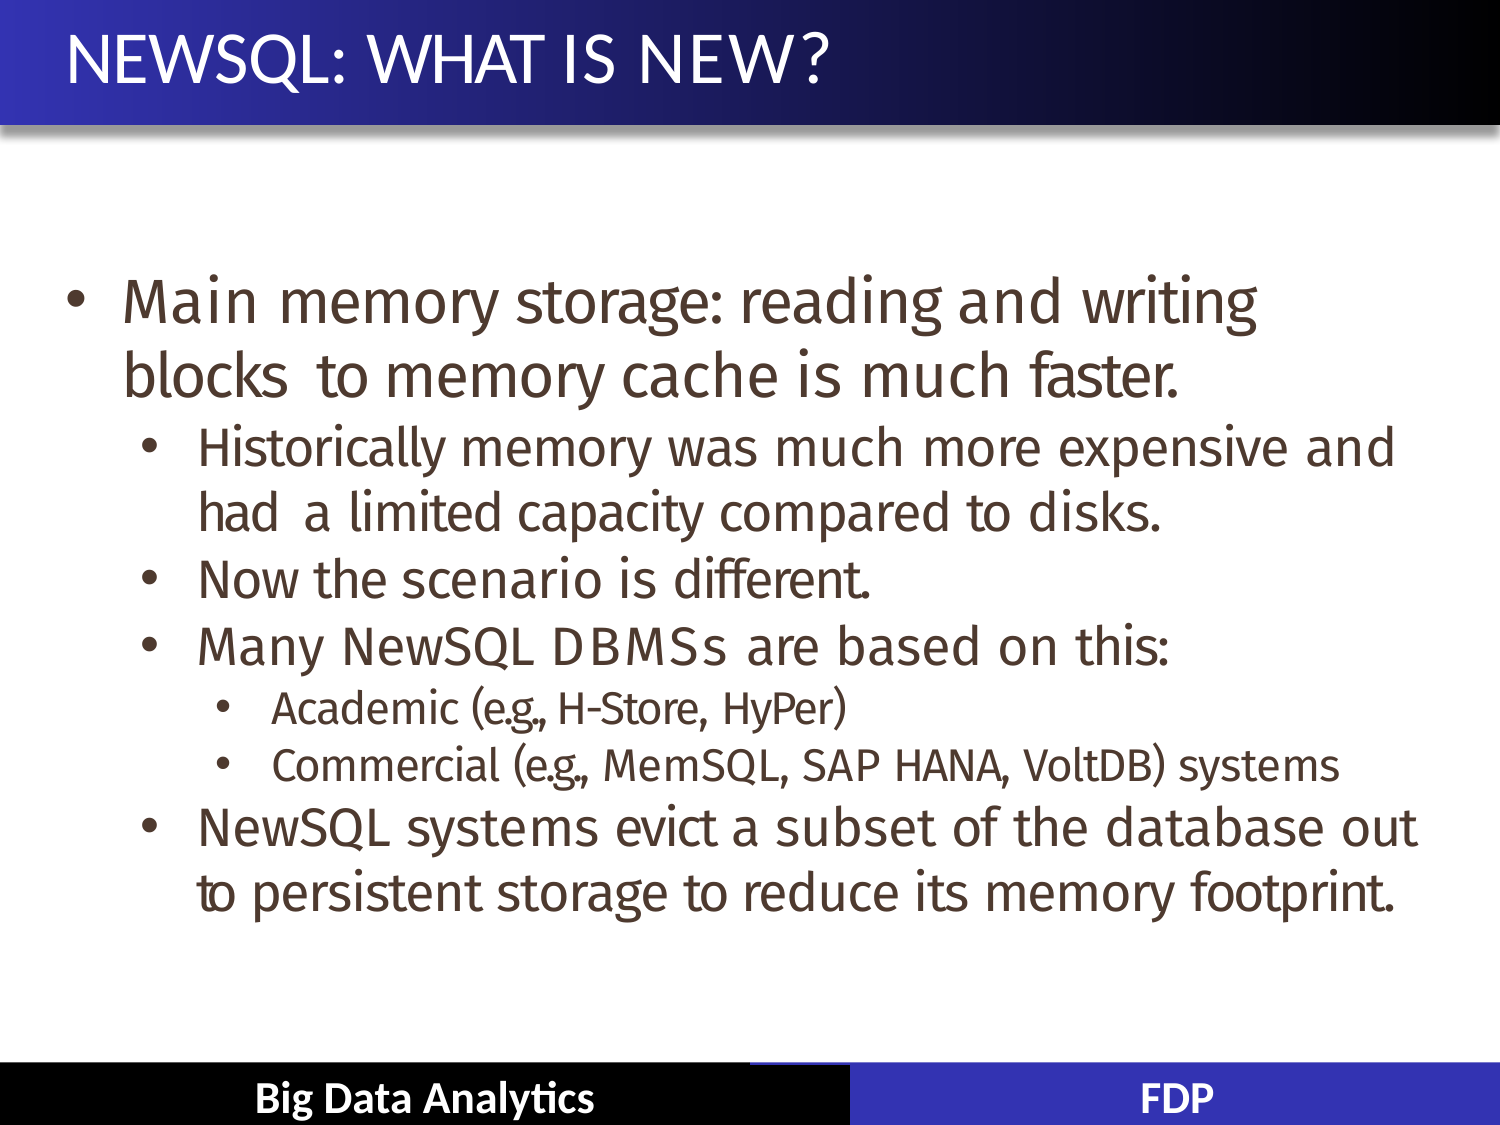

# NEWSQL: WHAT IS NEW?

Main memory storage: reading and writing blocks  to memory cache is much faster.
Historically memory was much more expensive and had  a limited capacity compared to disks.
Now the scenario is different.
Many NewSQL DBMSs are based on this:
Academic (e.g., H-Store, HyPer)
Commercial (e.g., MemSQL, SAP HANA, VoltDB) systems
NewSQL systems evict a subset of the database out to  persistent storage to reduce its memory footprint.
Big Data Analytics
FDP